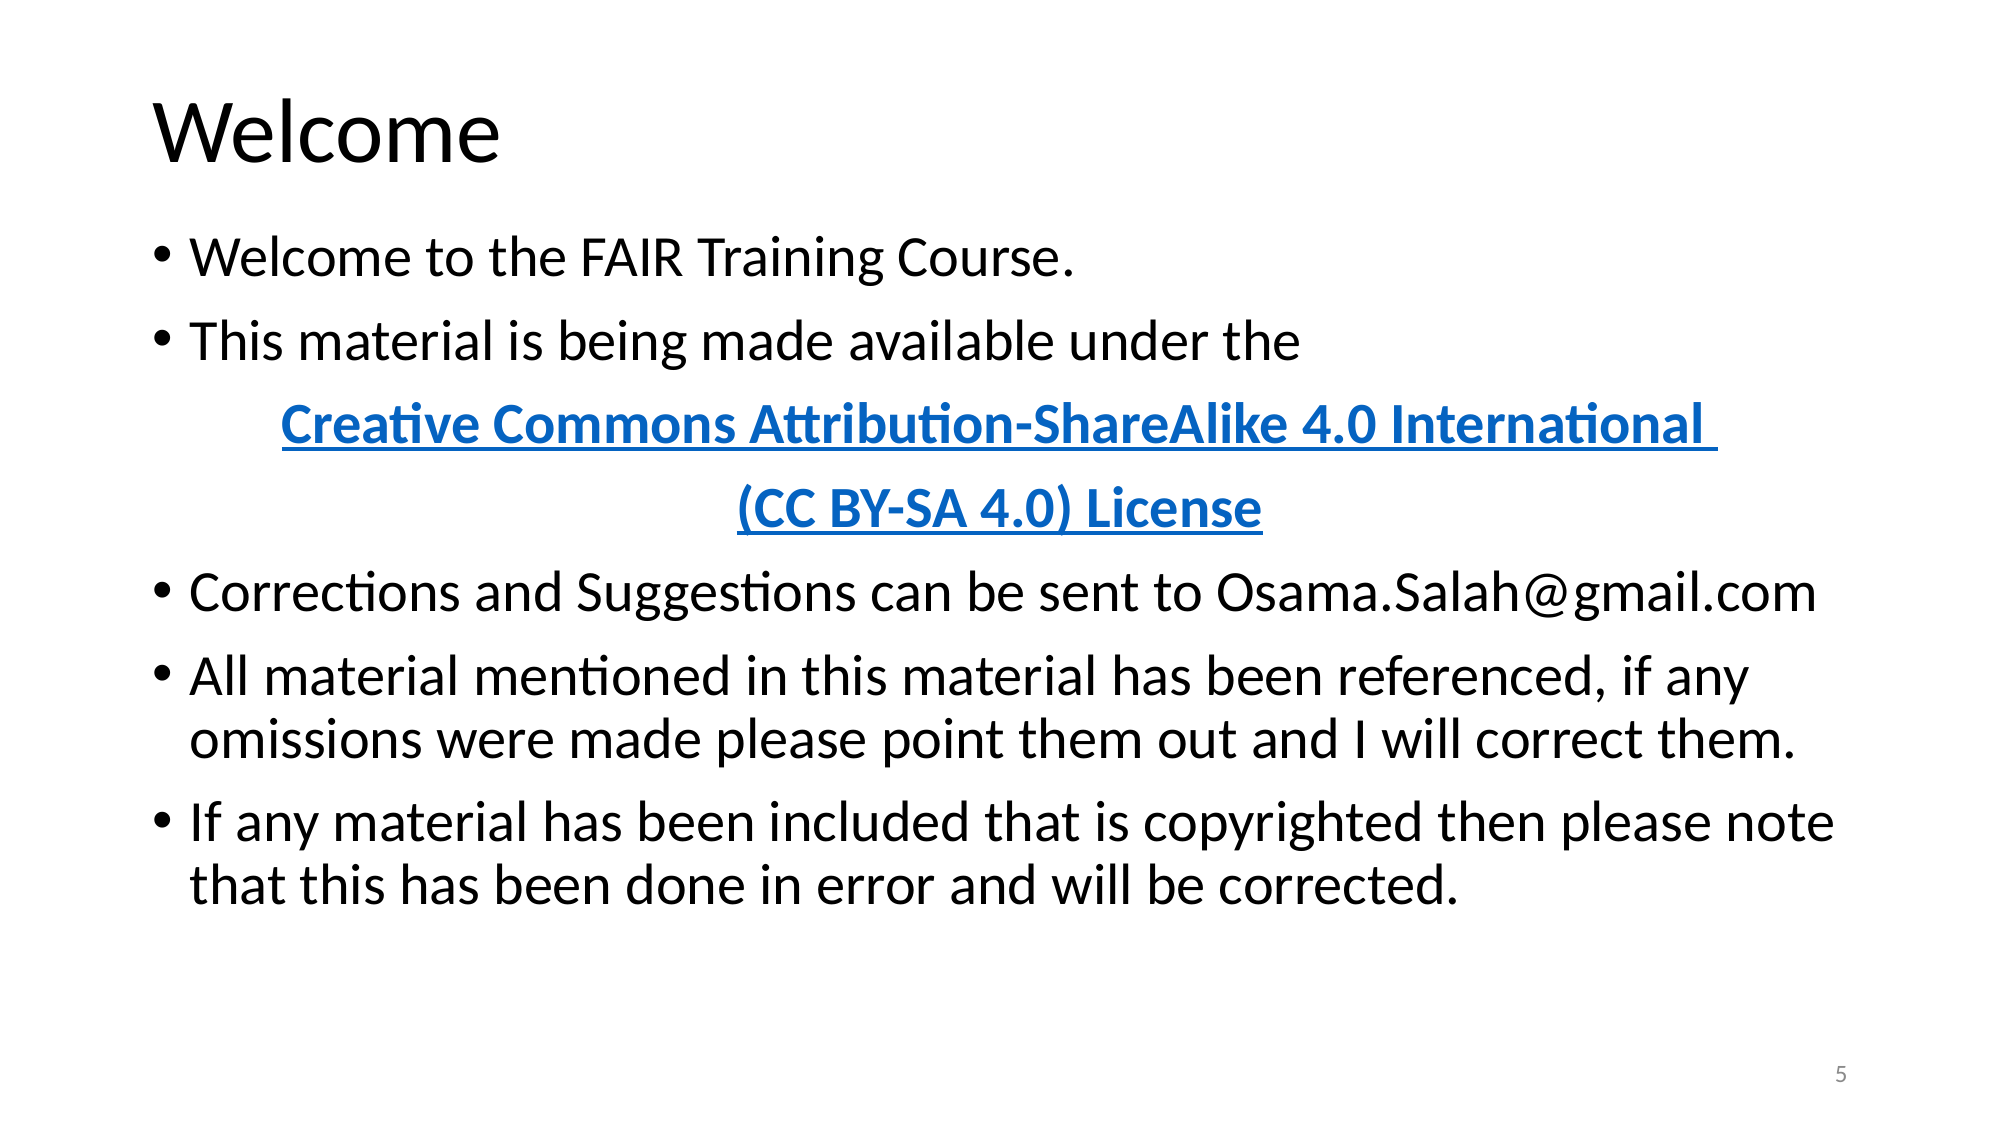

# Welcome
Welcome to the FAIR Training Course.
This material is being made available under the
Creative Commons Attribution-ShareAlike 4.0 International
(CC BY-SA 4.0) License
Corrections and Suggestions can be sent to Osama.Salah@gmail.com
All material mentioned in this material has been referenced, if any omissions were made please point them out and I will correct them.
If any material has been included that is copyrighted then please note that this has been done in error and will be corrected.
5